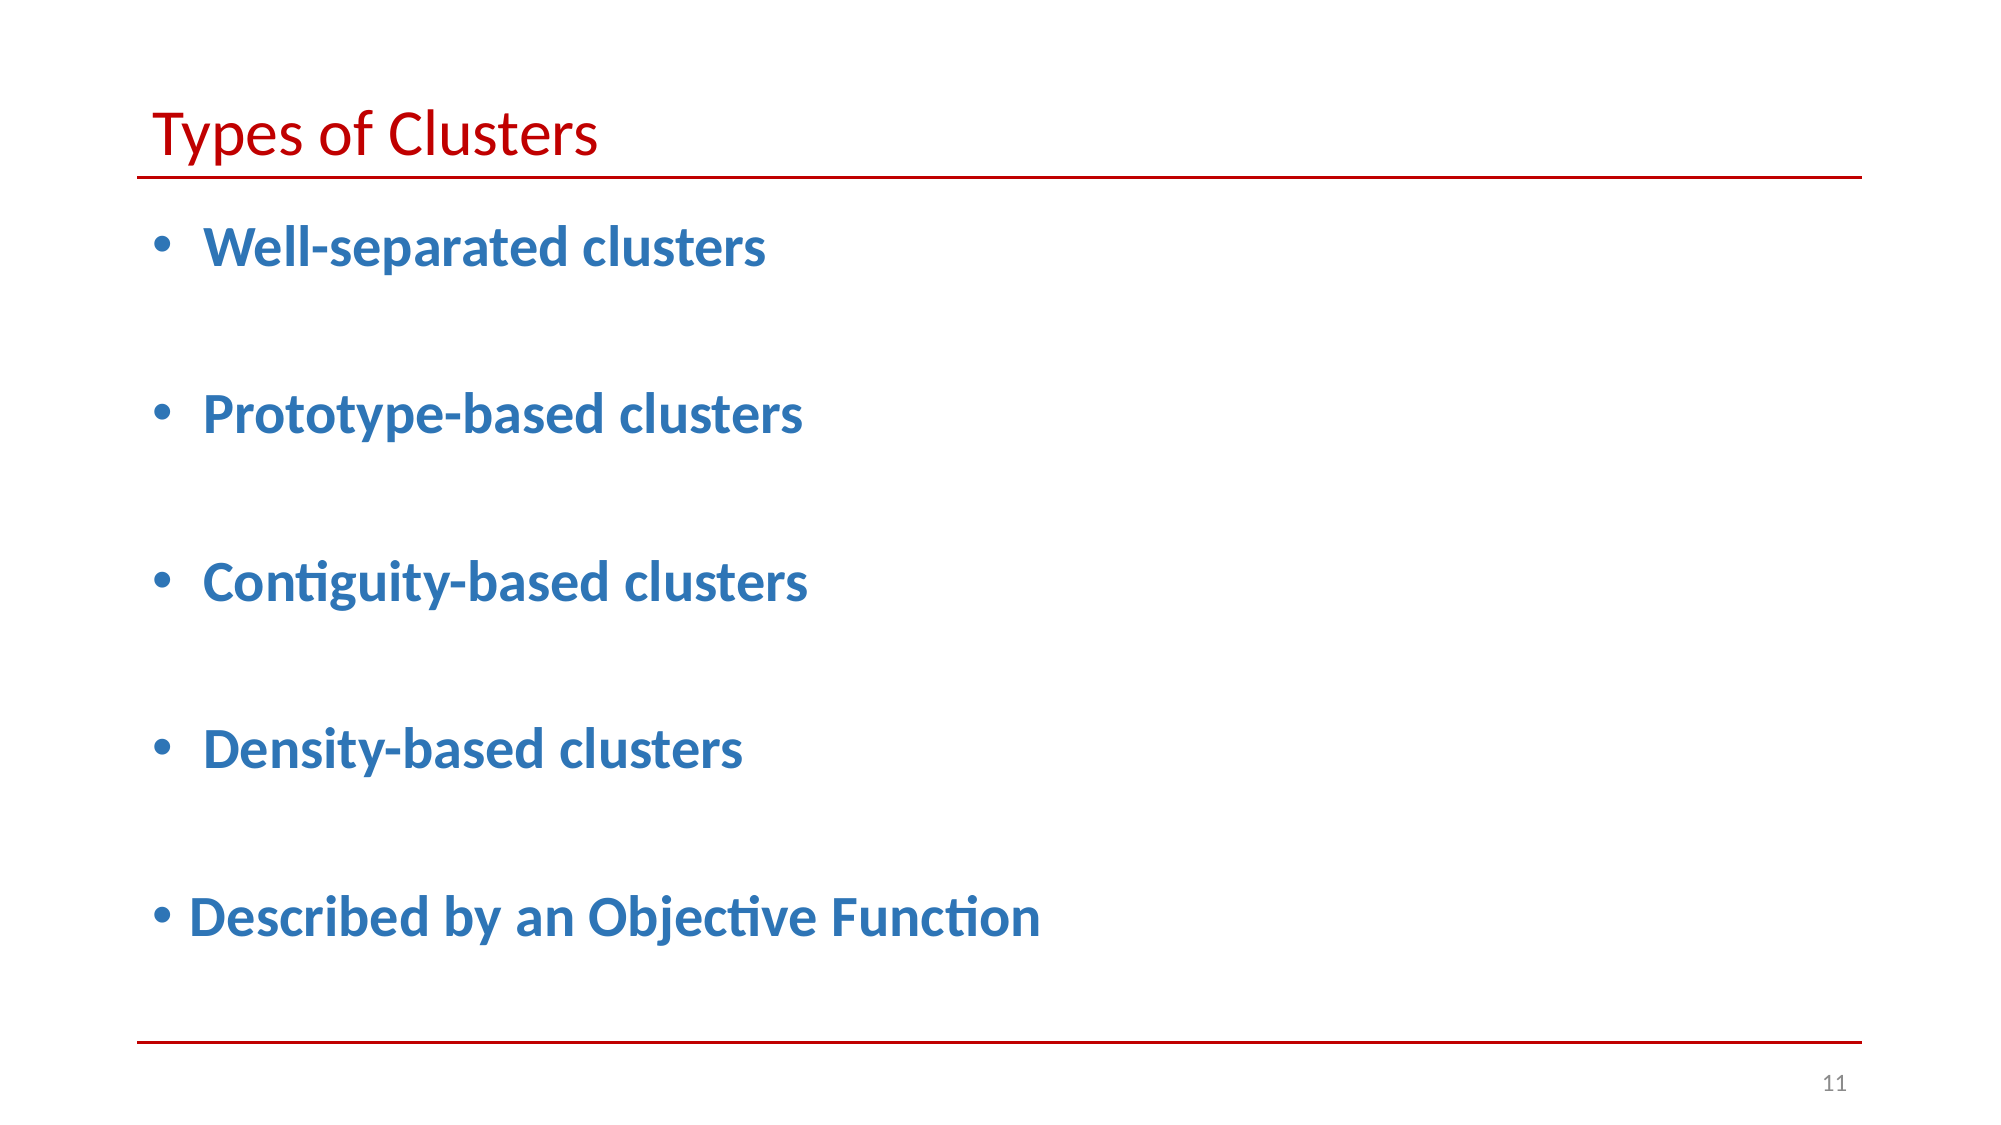

# Types of Clusters
 Well-separated clusters

 Prototype-based clusters

 Contiguity-based clusters

 Density-based clusters

Described by an Objective Function
11